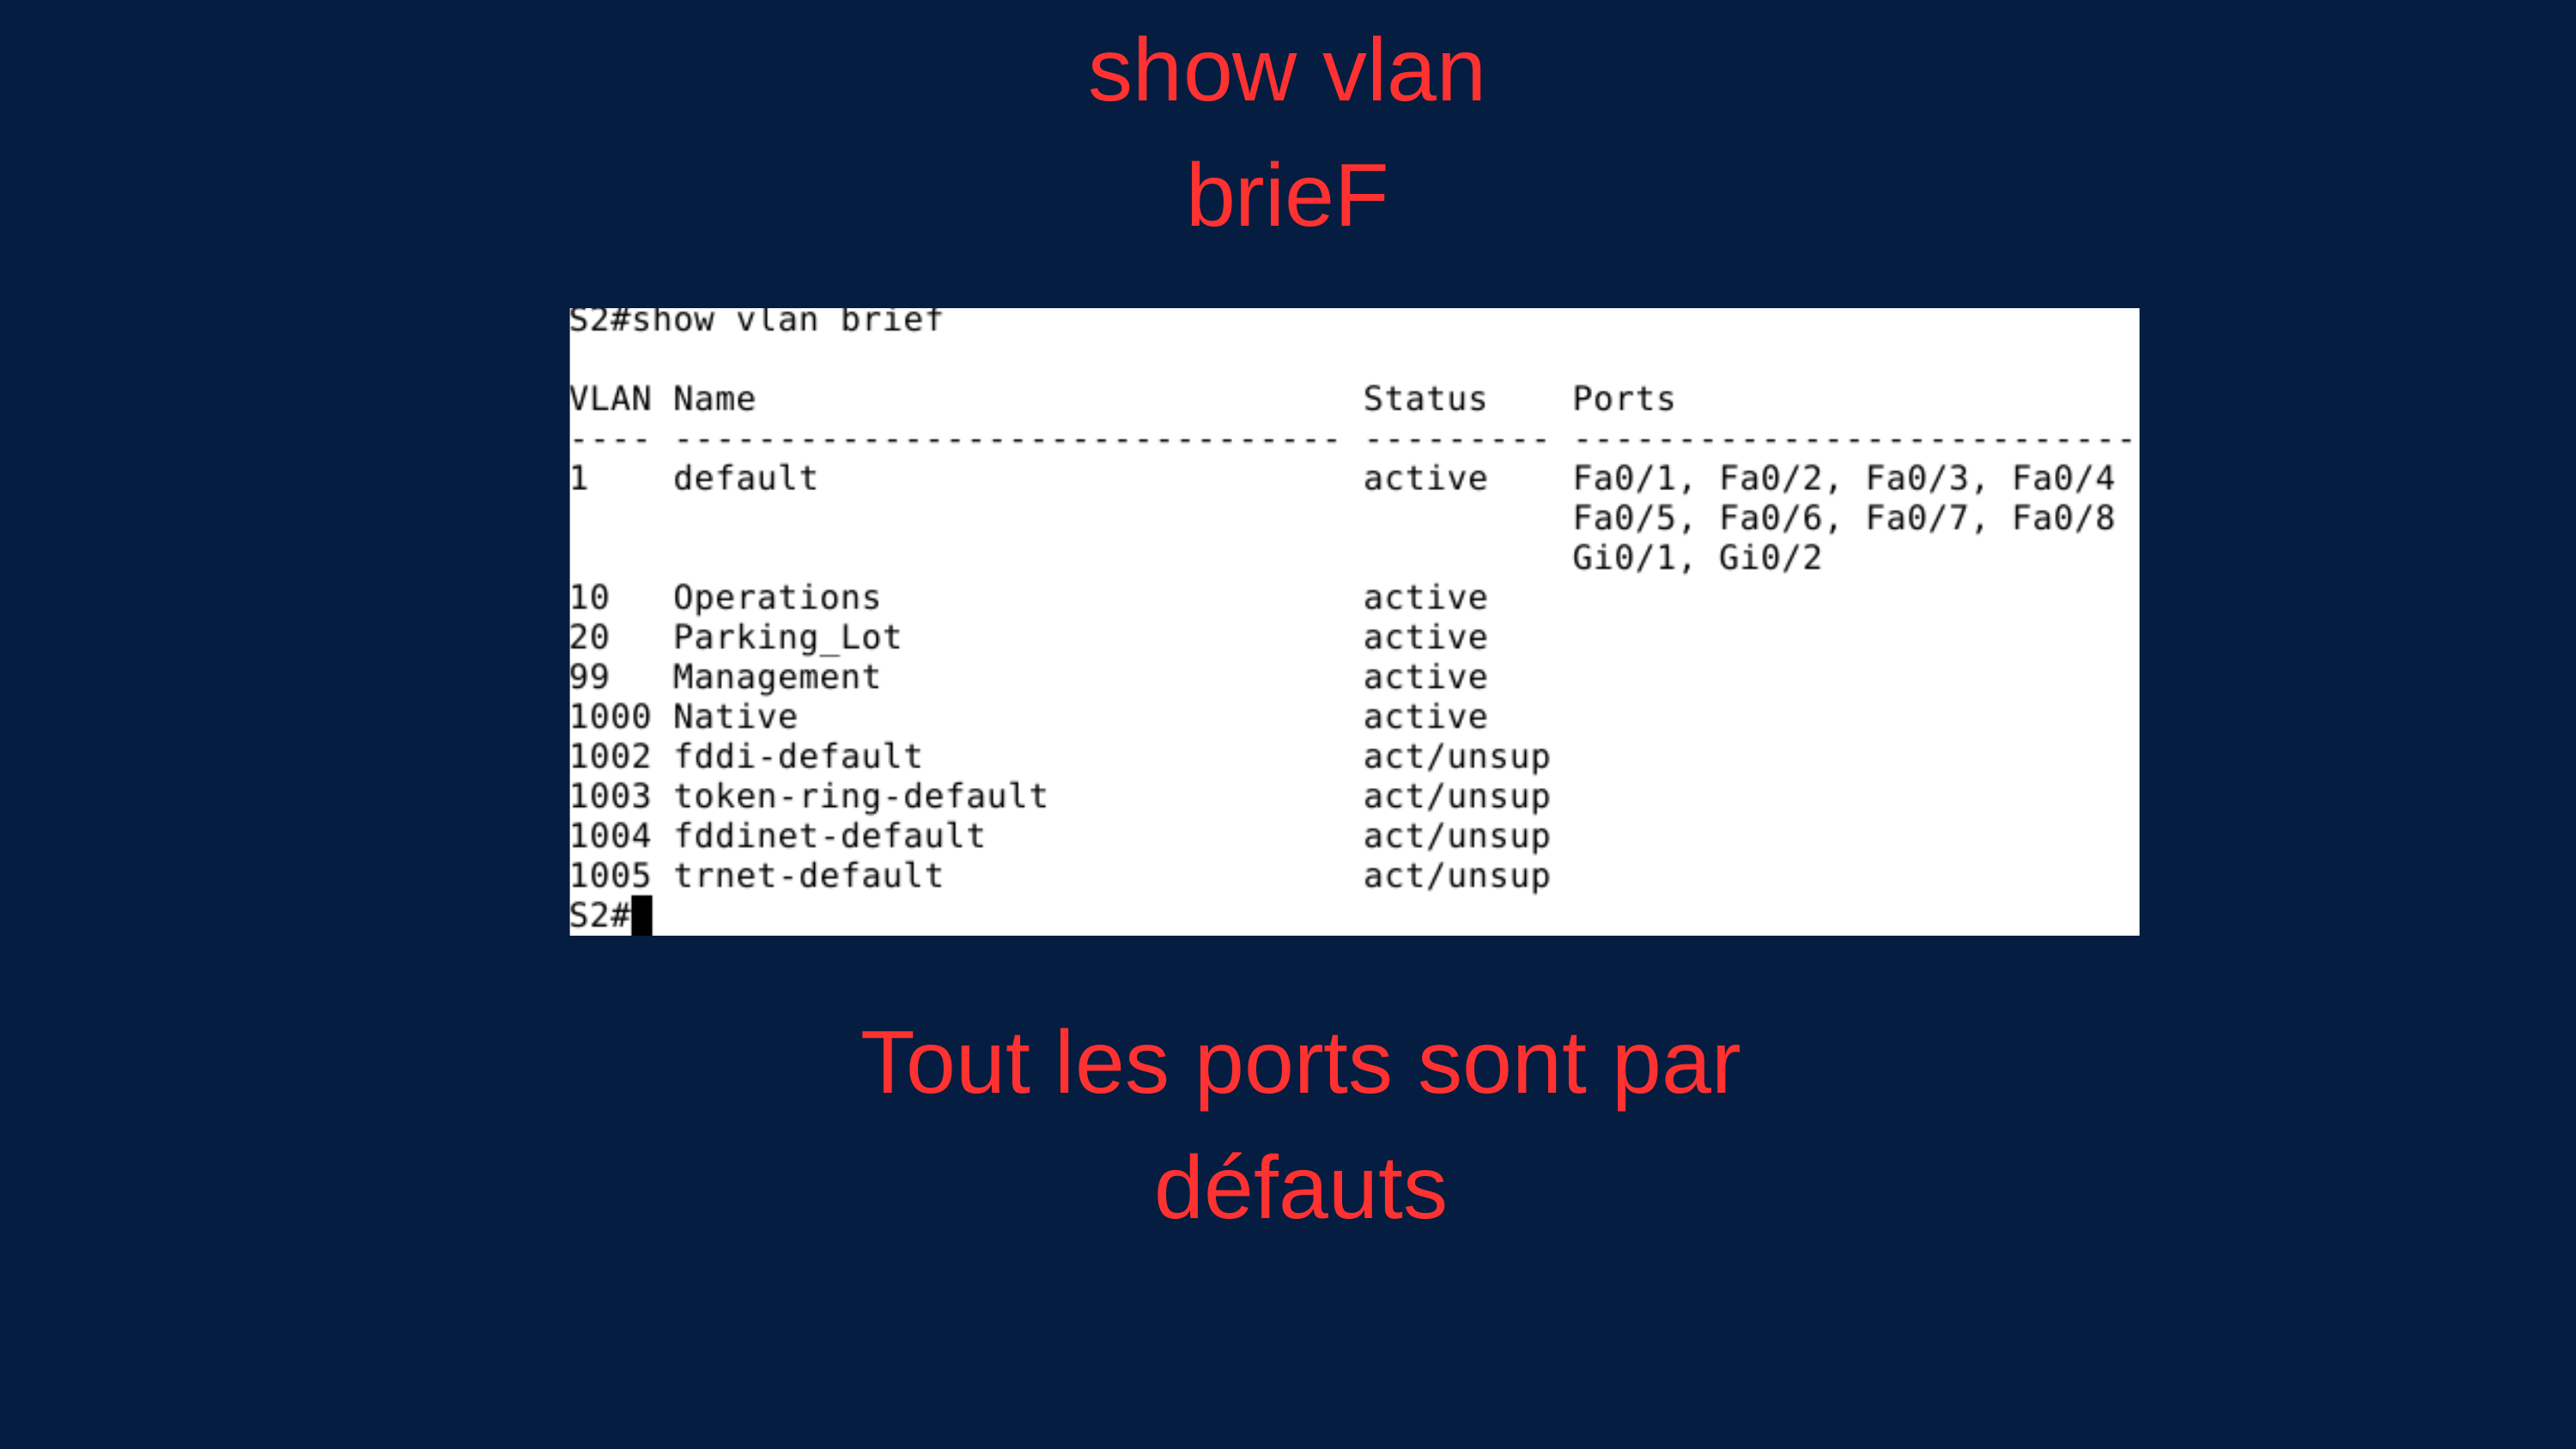

show vlan brieF

Tout les ports sont par défauts